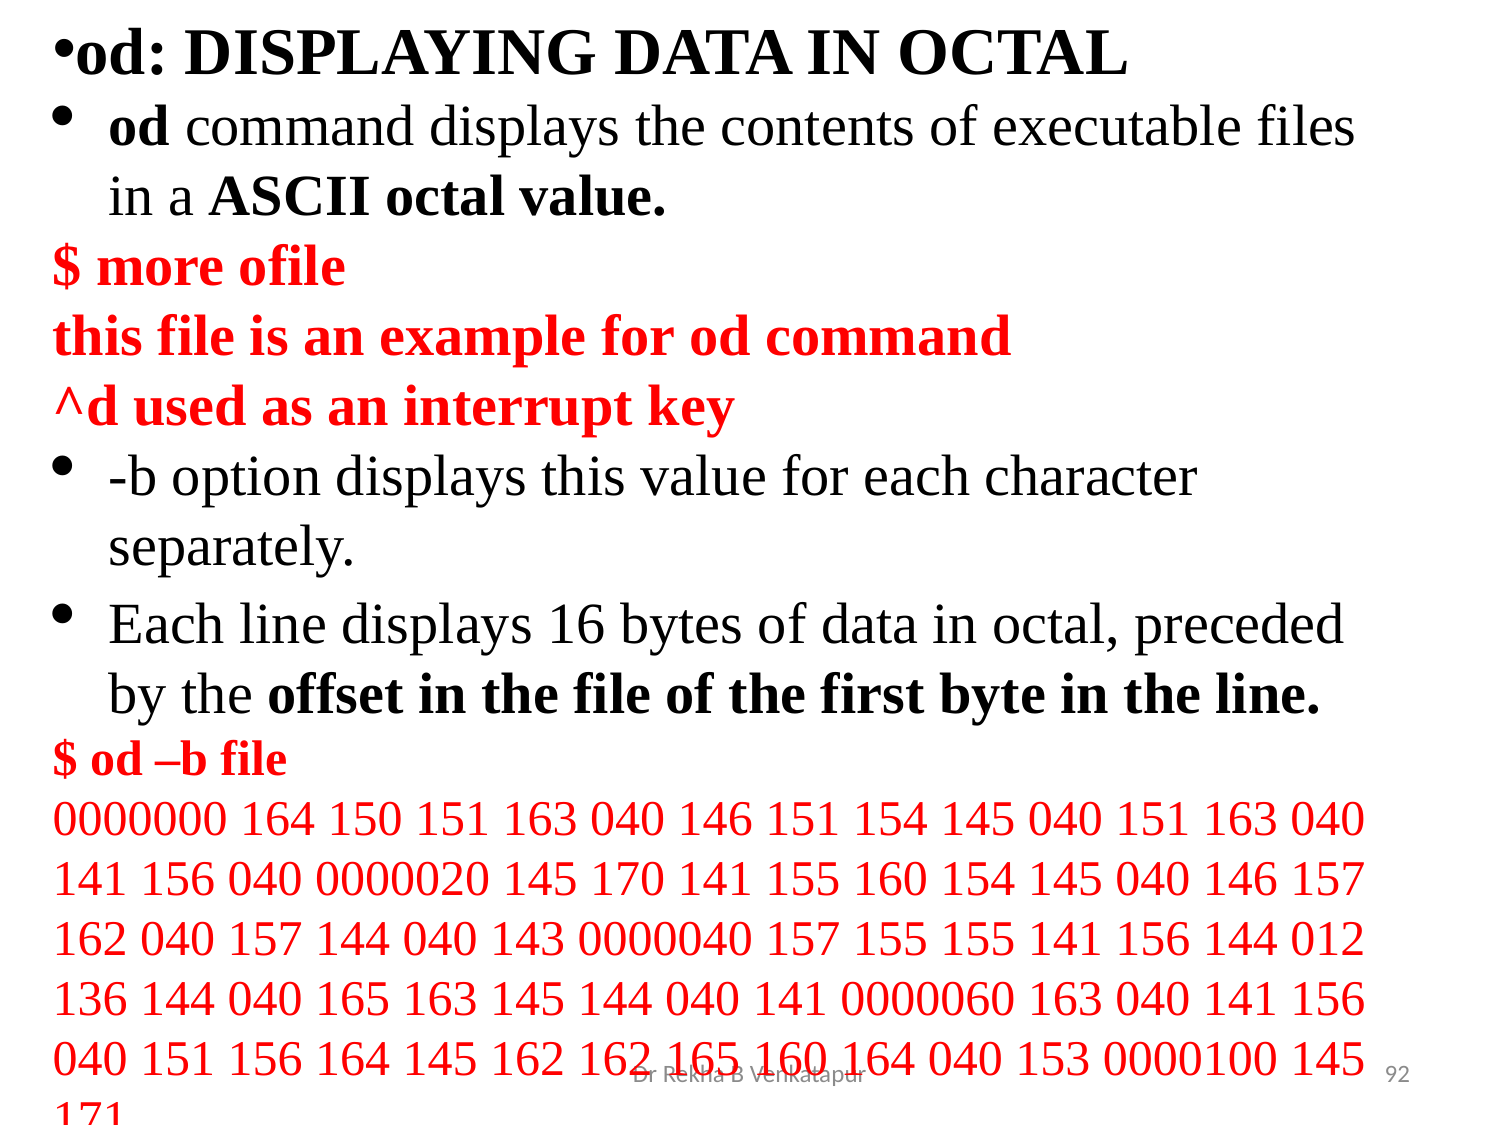

od: DISPLAYING DATA IN OCTAL
od command displays the contents of executable files in a ASCII octal value.
$ more ofile
this file is an example for od command
^d used as an interrupt key
-b option displays this value for each character separately.
Each line displays 16 bytes of data in octal, preceded by the offset in the file of the first byte in the line.
$ od –b file
0000000 164 150 151 163 040 146 151 154 145 040 151 163 040 141 156 040 0000020 145 170 141 155 160 154 145 040 146 157 162 040 157 144 040 143 0000040 157 155 155 141 156 144 012 136 144 040 165 163 145 144 040 141 0000060 163 040 141 156 040 151 156 164 145 162 162 165 160 164 040 153 0000100 145 171

Dr Rekha B Venkatapur
92